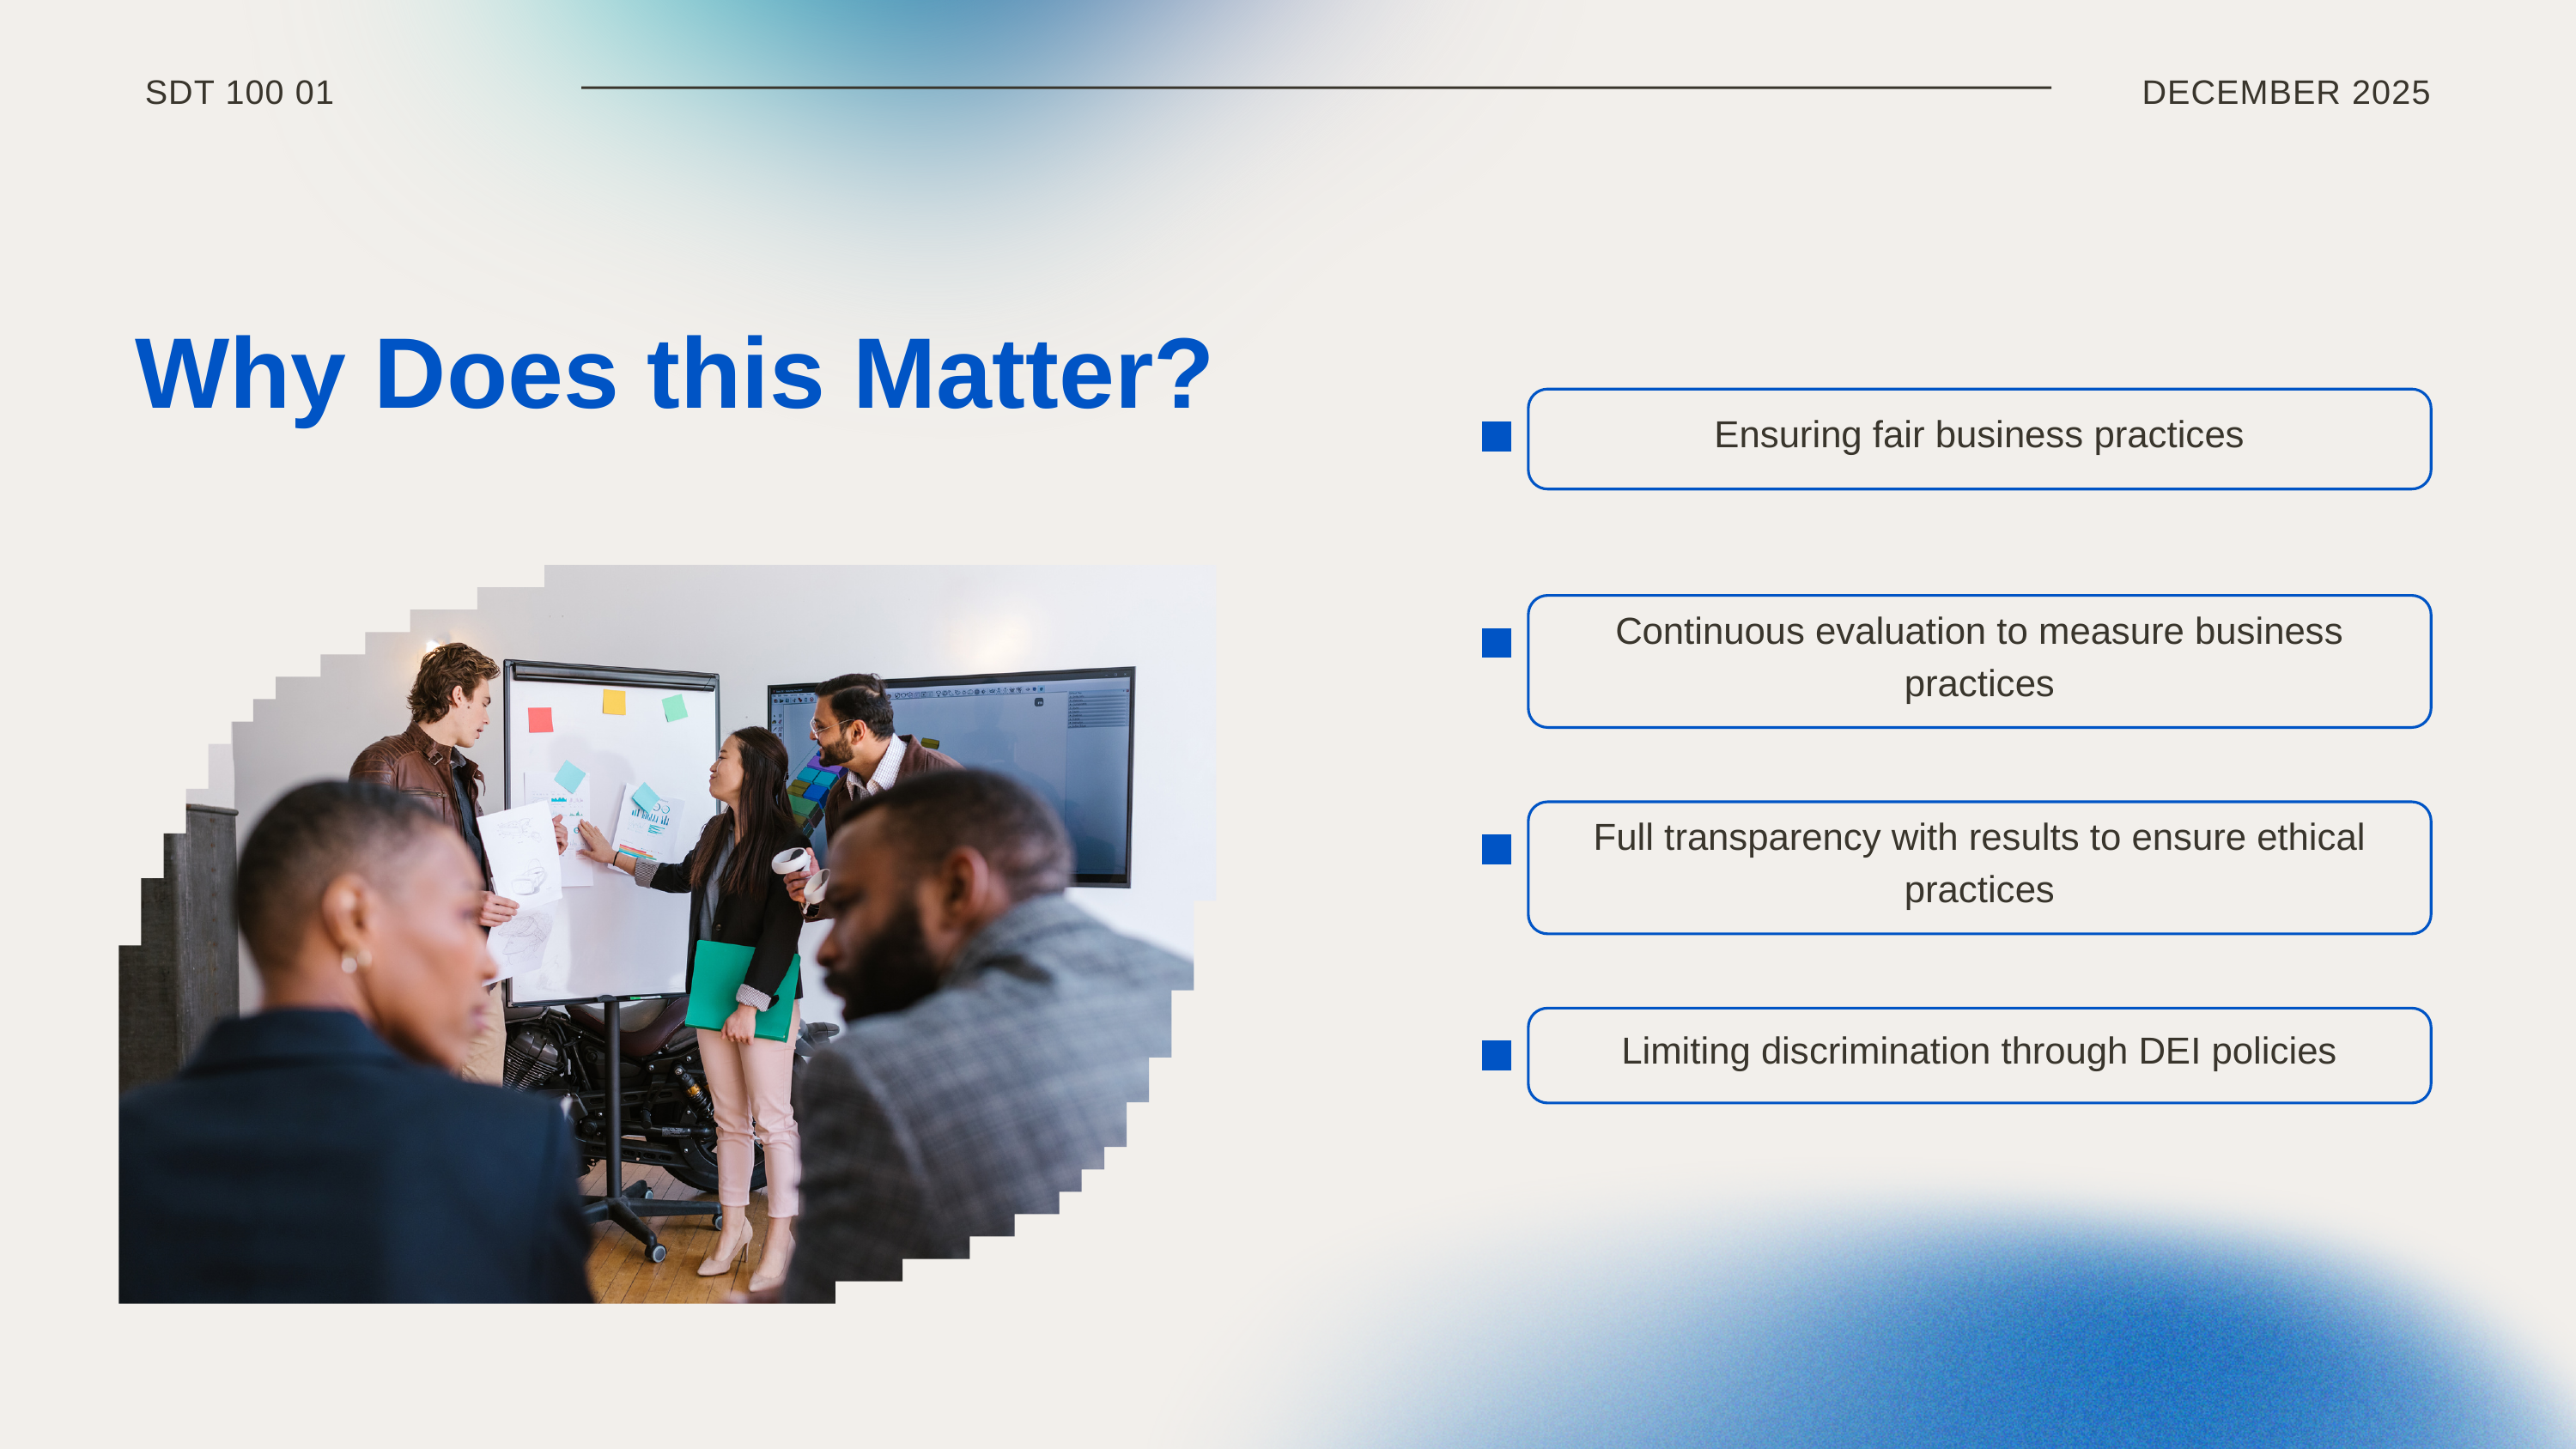

SDT 100 01
DECEMBER 2025

Why Does this Matter?

Ensuring fair business practices

Continuous evaluation to measure business practices

Full transparency with results to ensure ethical practices

Limiting discrimination through DEI policies